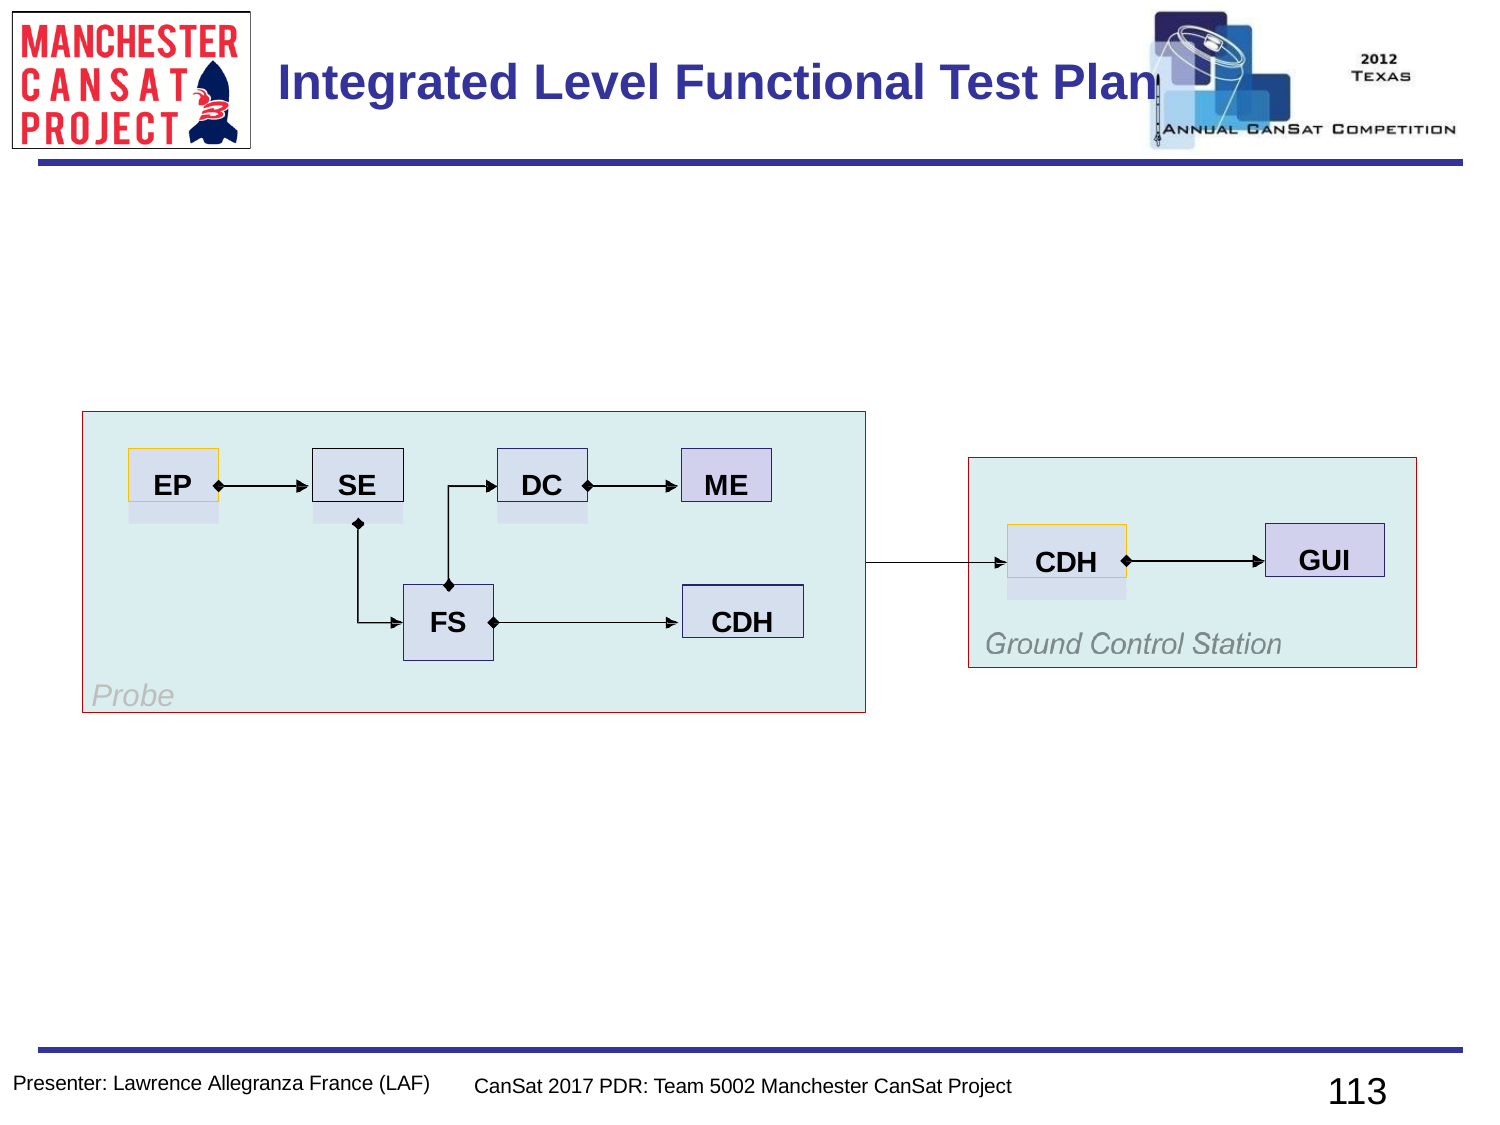

Team Logo
Here
(If You Want)

# Integrated Level Functional Test Plan

EP
SE
DC
ME

GUI

CDH

CDH
FS

Probe
113
Presenter: Lawrence Allegranza France (LAF)
CanSat 2017 PDR: Team 5002 Manchester CanSat Project